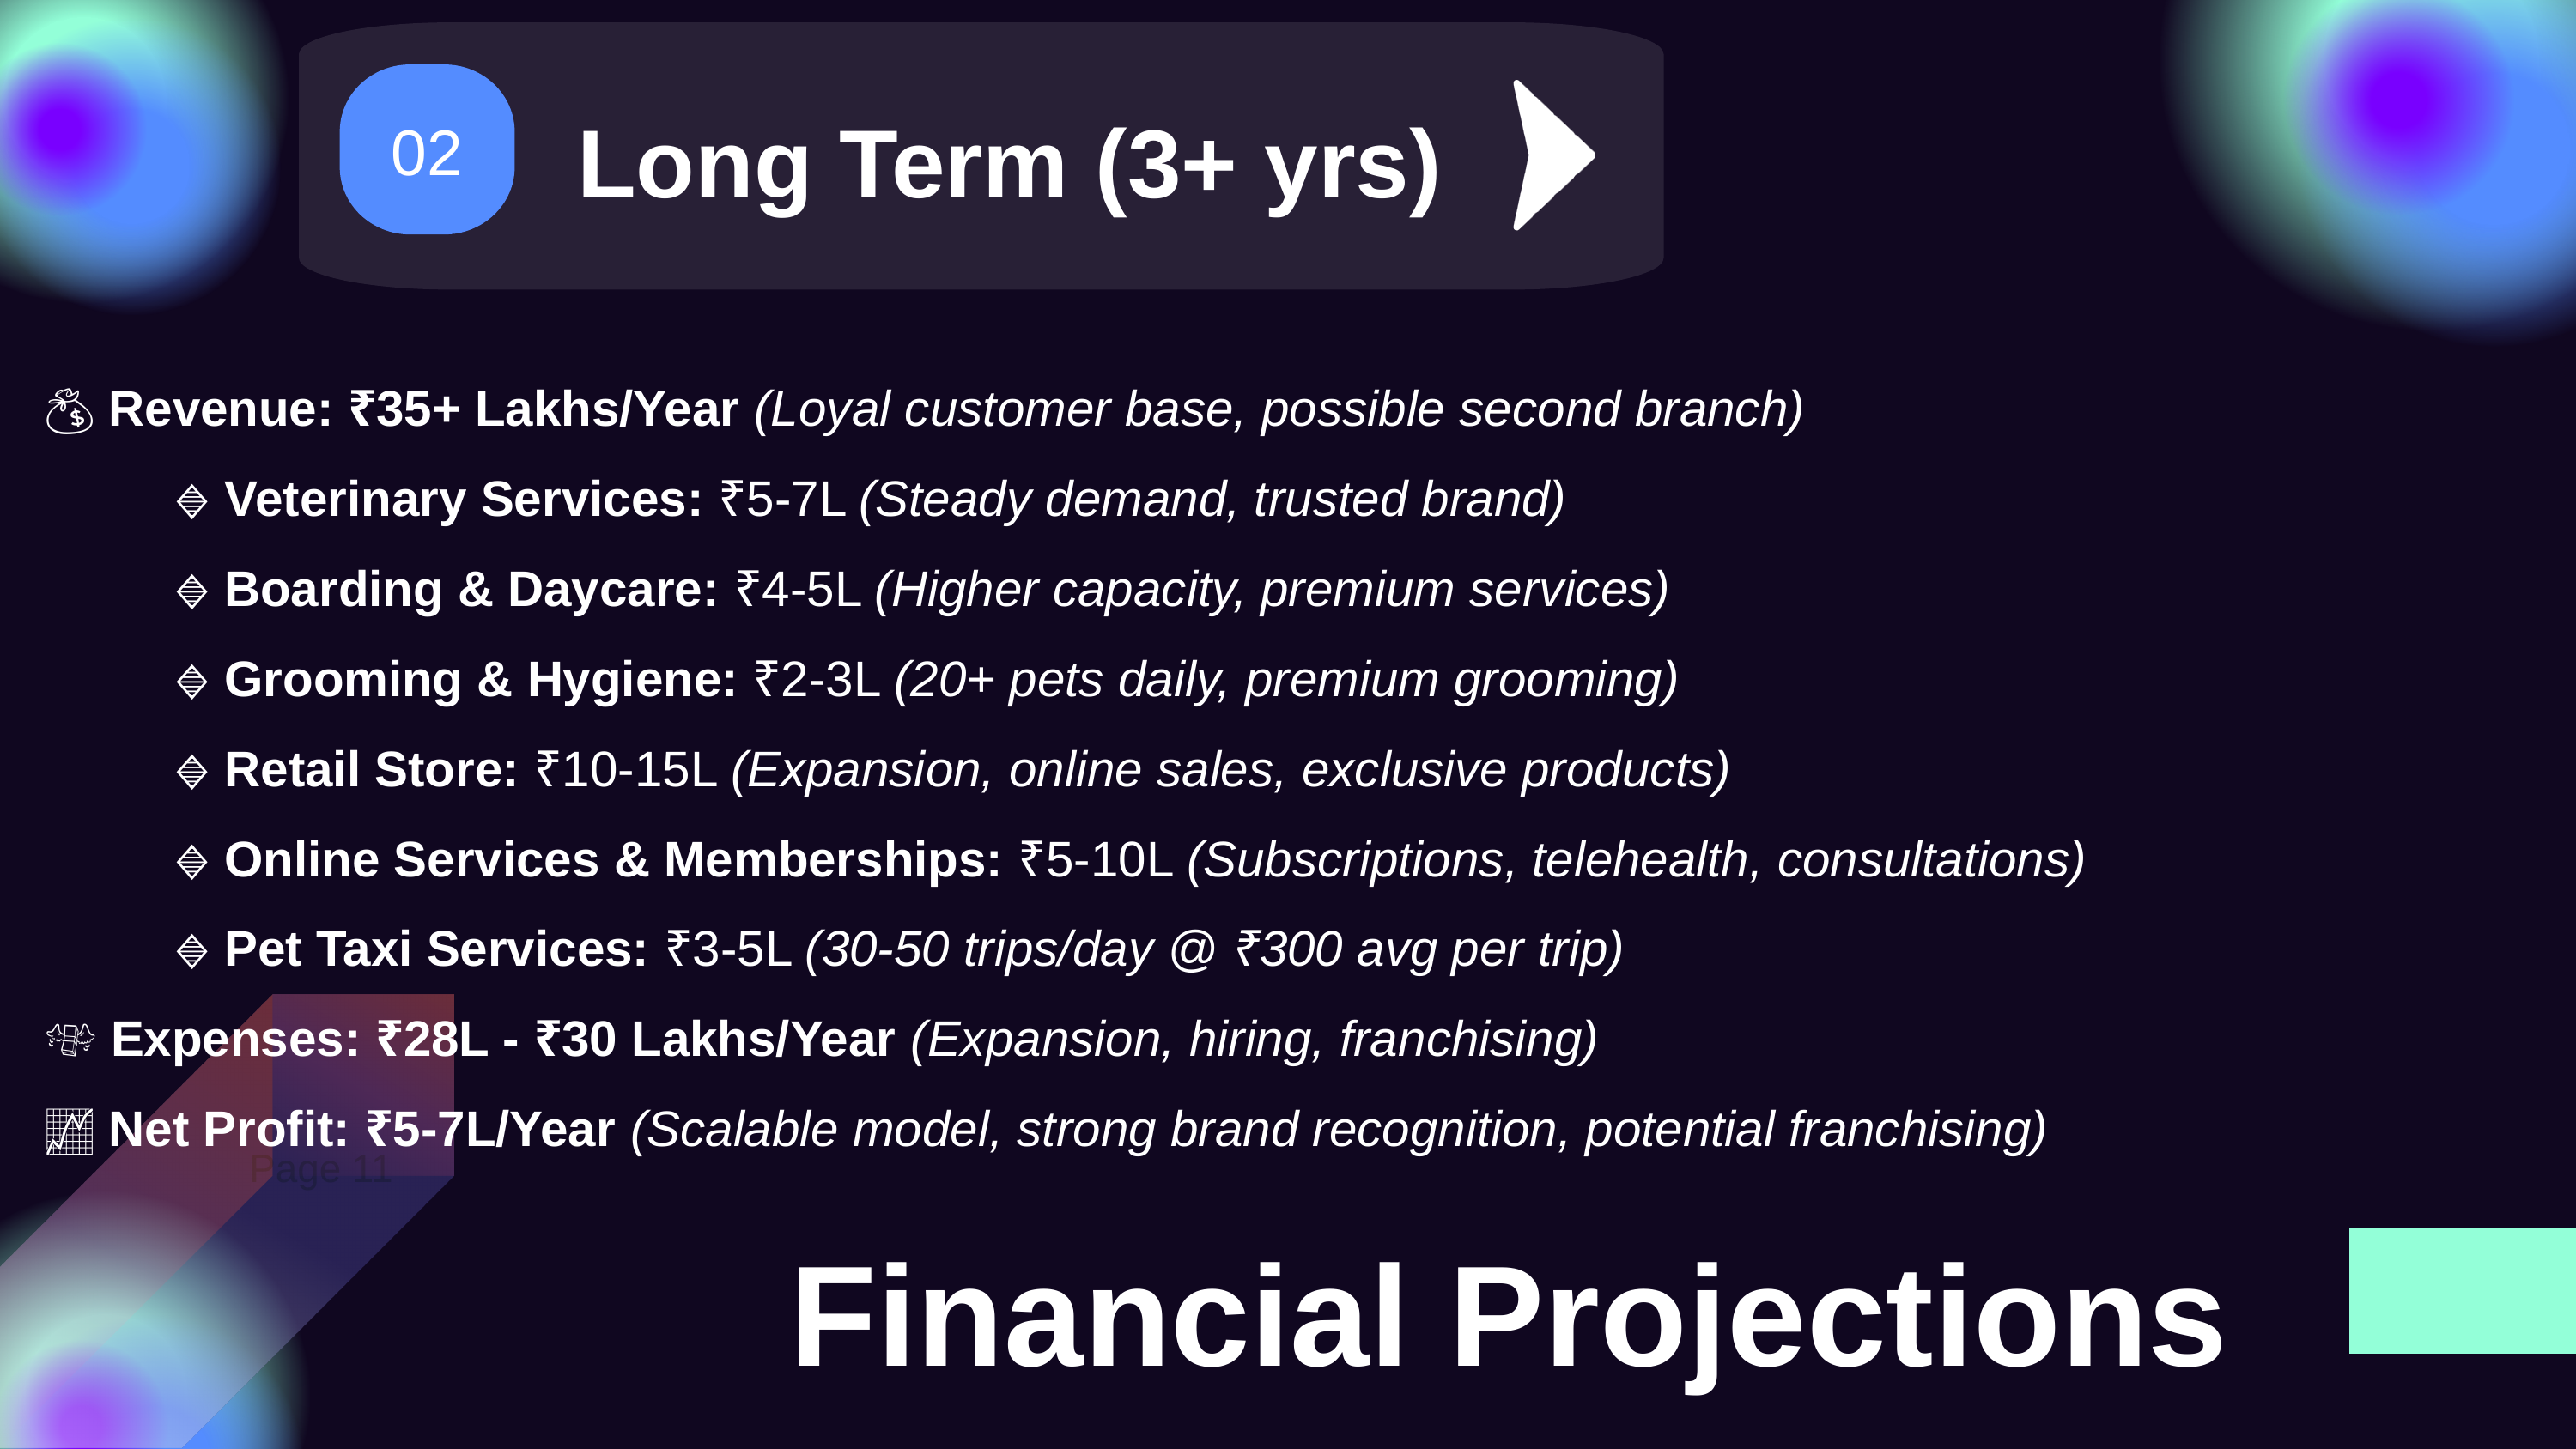

Long Term (3+ yrs)
02
💰 Revenue: ₹35+ Lakhs/Year (Loyal customer base, possible second branch)
🔹 Veterinary Services: ₹5-7L (Steady demand, trusted brand)
🔹 Boarding & Daycare: ₹4-5L (Higher capacity, premium services)
🔹 Grooming & Hygiene: ₹2-3L (20+ pets daily, premium grooming)
🔹 Retail Store: ₹10-15L (Expansion, online sales, exclusive products)
🔹 Online Services & Memberships: ₹5-10L (Subscriptions, telehealth, consultations)
🔹 Pet Taxi Services: ₹3-5L (30-50 trips/day @ ₹300 avg per trip)
💸 Expenses: ₹28L - ₹30 Lakhs/Year (Expansion, hiring, franchising)
📈 Net Profit: ₹5-7L/Year (Scalable model, strong brand recognition, potential franchising)

Page 11

Financial Projections